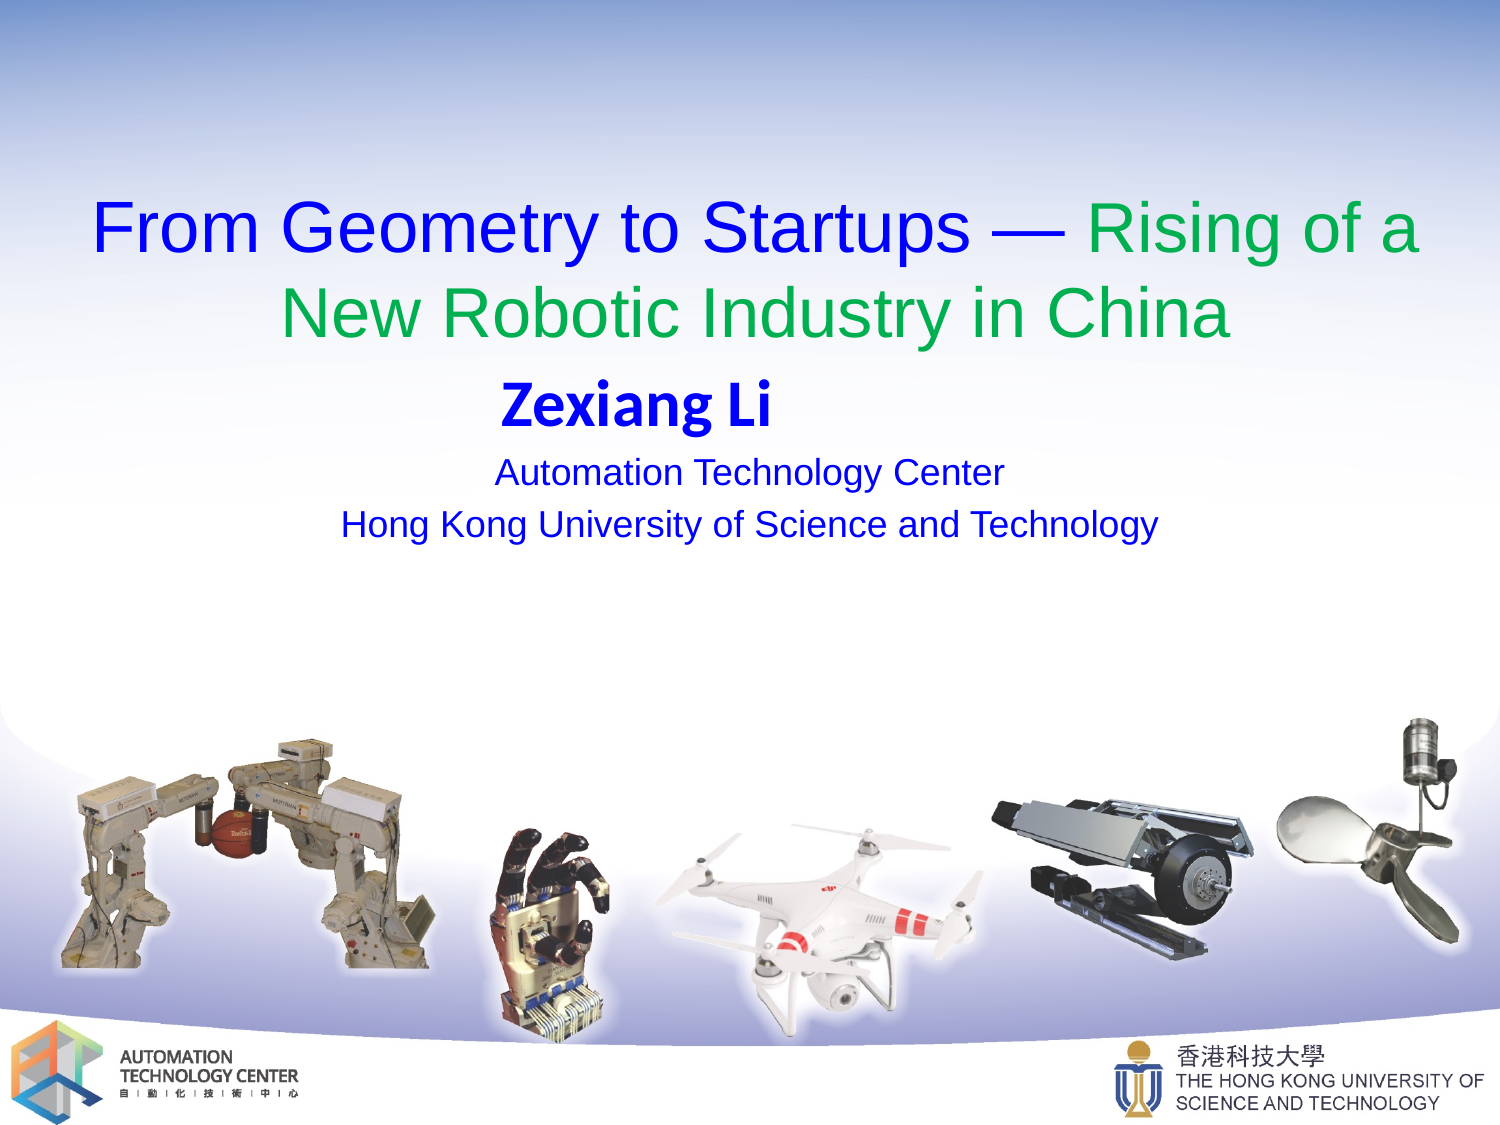

From Geometry to Startups — Rising of a New Robotic Industry in China
Zexiang Li
Automation Technology Center
Hong Kong University of Science and Technology